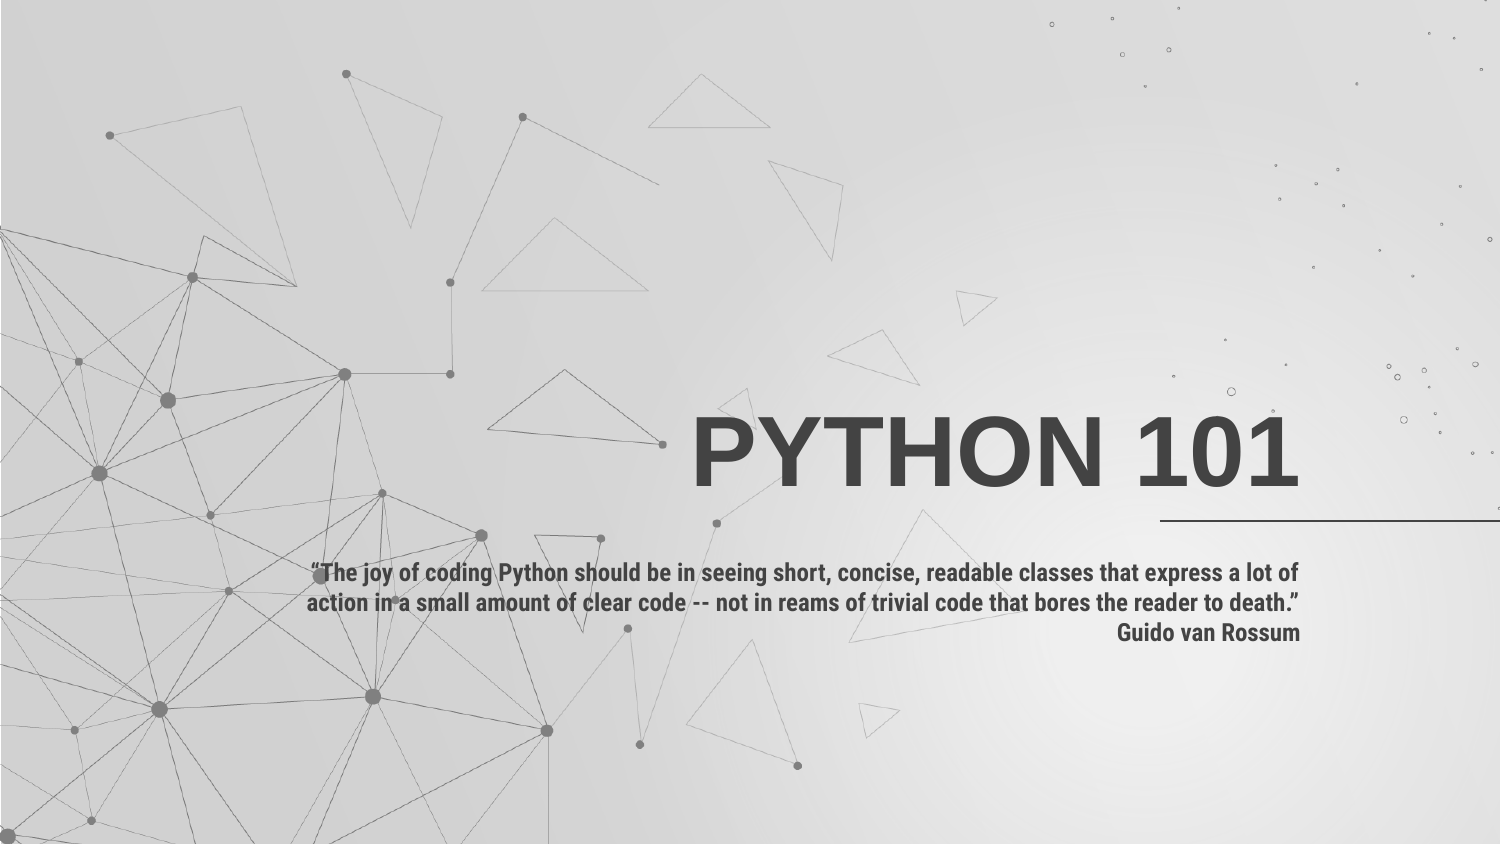

# PYTHON 101
“The joy of coding Python should be in seeing short, concise, readable classes that express a lot of action in a small amount of clear code -- not in reams of trivial code that bores the reader to death.”
Guido van Rossum